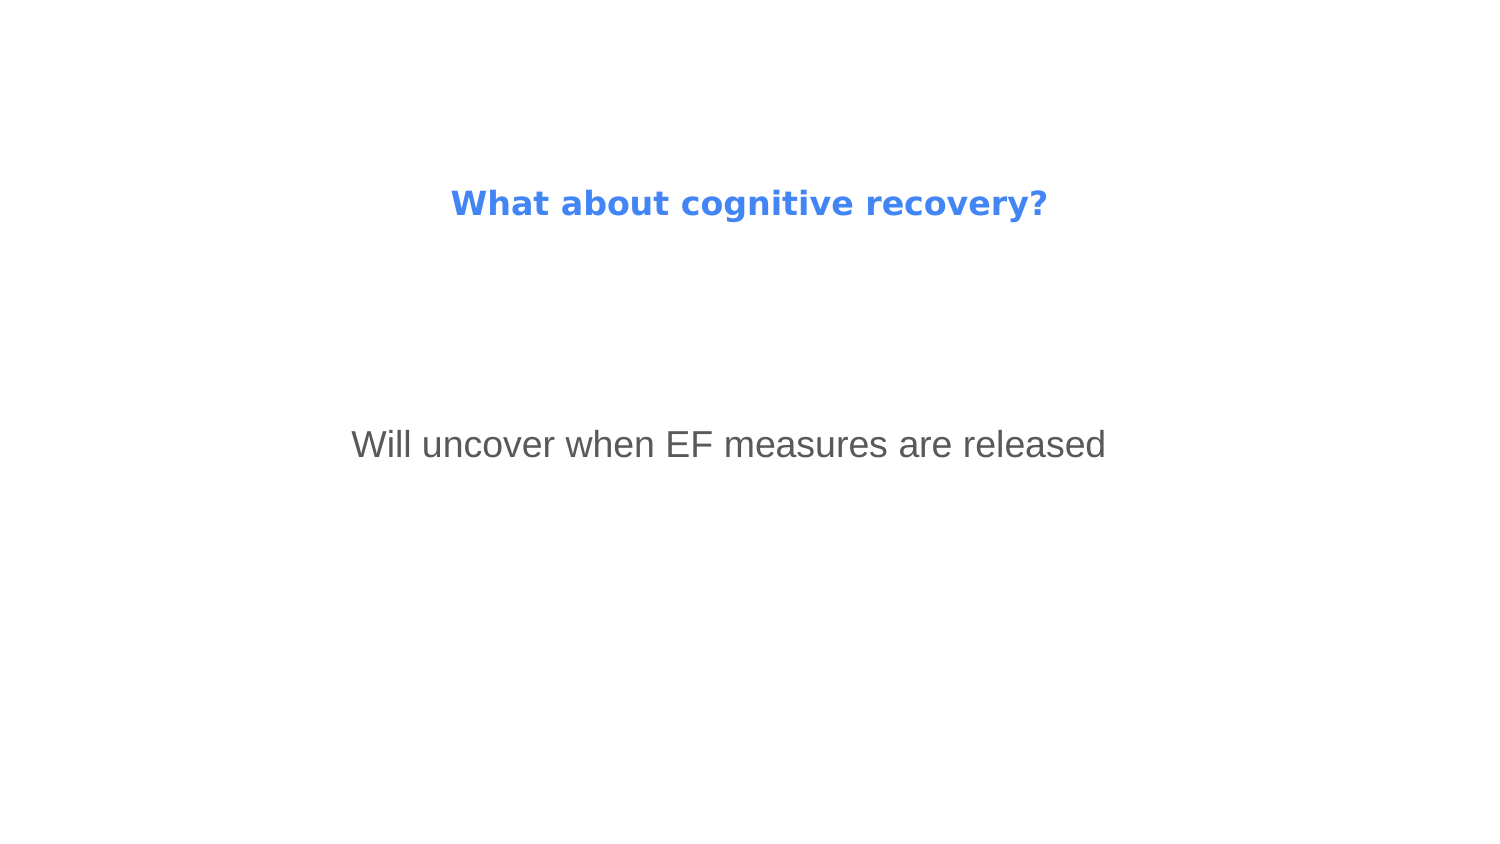

# What about cognitive recovery?
Will uncover when EF measures are released